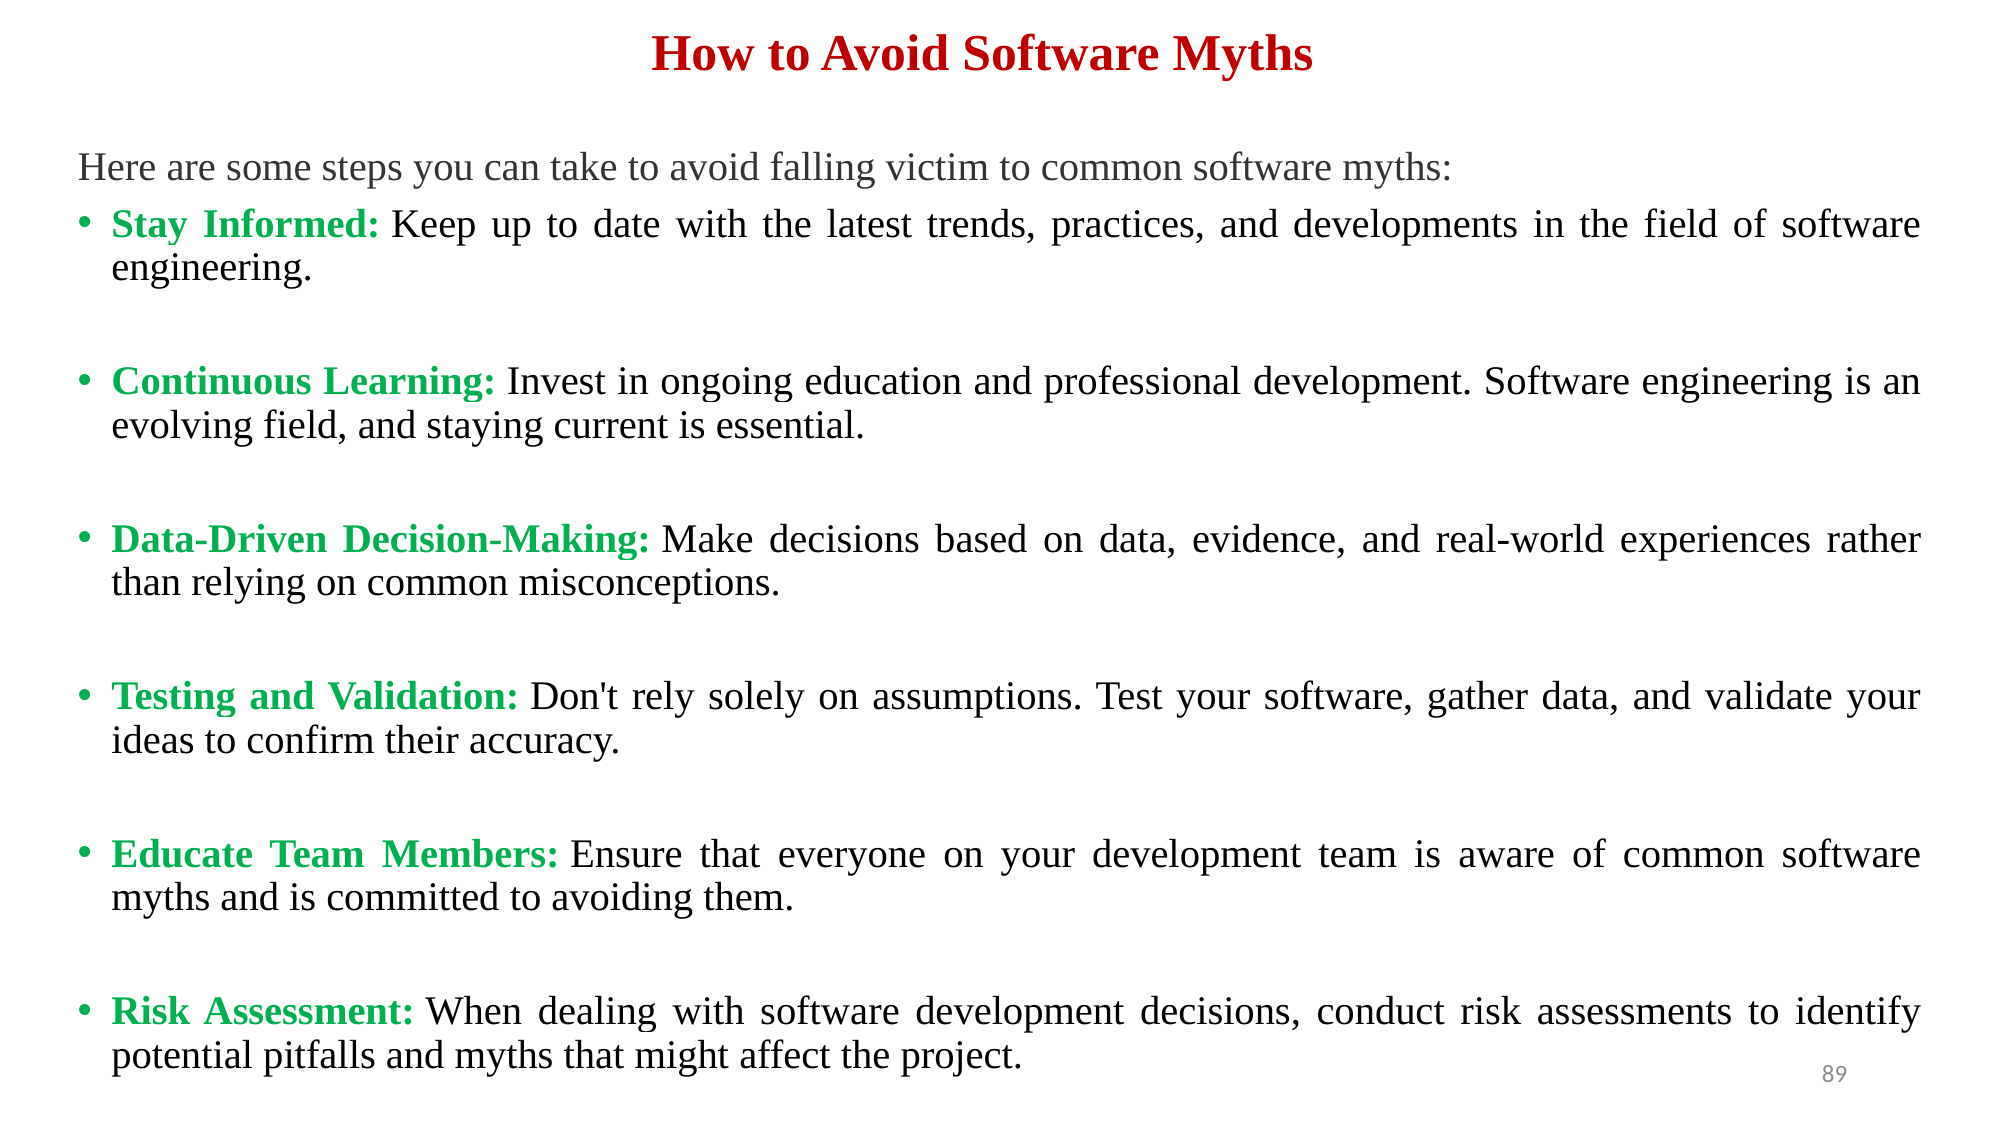

# How to Avoid Software Myths
Here are some steps you can take to avoid falling victim to common software myths:
Stay Informed: Keep up to date with the latest trends, practices, and developments in the field of software engineering.

Continuous Learning: Invest in ongoing education and professional development. Software engineering is an evolving field, and staying current is essential.

Data-Driven Decision-Making: Make decisions based on data, evidence, and real-world experiences rather than relying on common misconceptions.

Testing and Validation: Don't rely solely on assumptions. Test your software, gather data, and validate your ideas to confirm their accuracy.

Educate Team Members: Ensure that everyone on your development team is aware of common software myths and is committed to avoiding them.

Risk Assessment: When dealing with software development decisions, conduct risk assessments to identify potential pitfalls and myths that might affect the project.

89